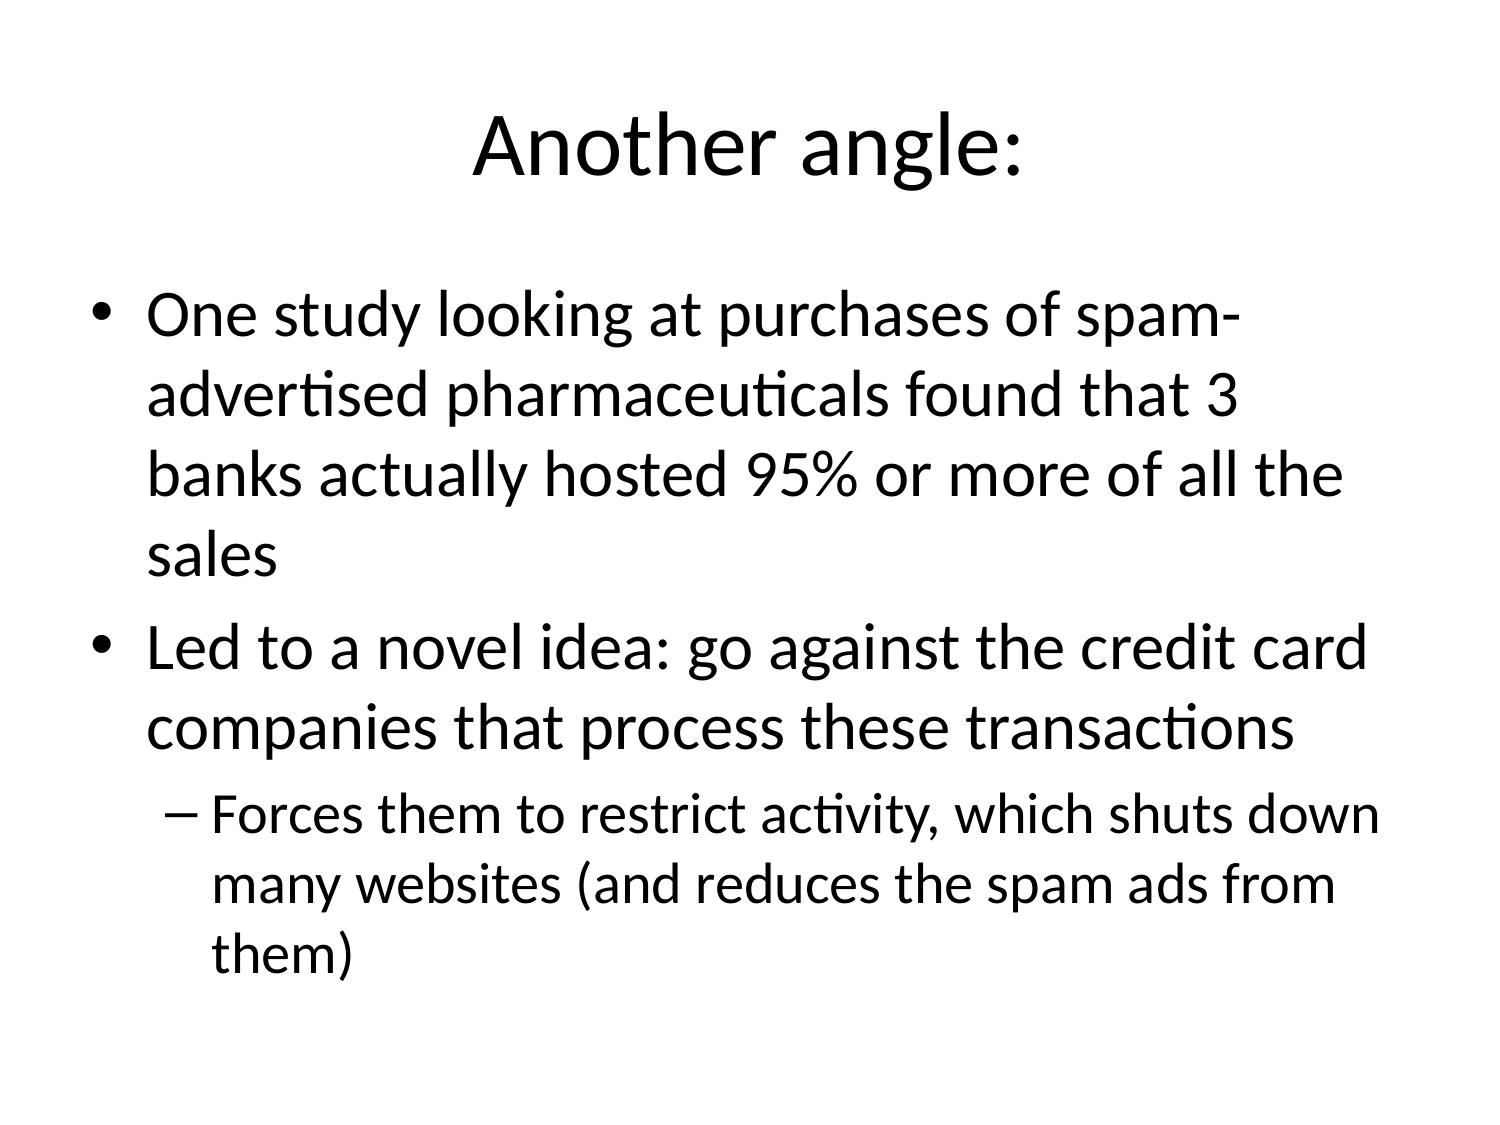

# Another angle:
One study looking at purchases of spam-advertised pharmaceuticals found that 3 banks actually hosted 95% or more of all the sales
Led to a novel idea: go against the credit card companies that process these transactions
Forces them to restrict activity, which shuts down many websites (and reduces the spam ads from them)